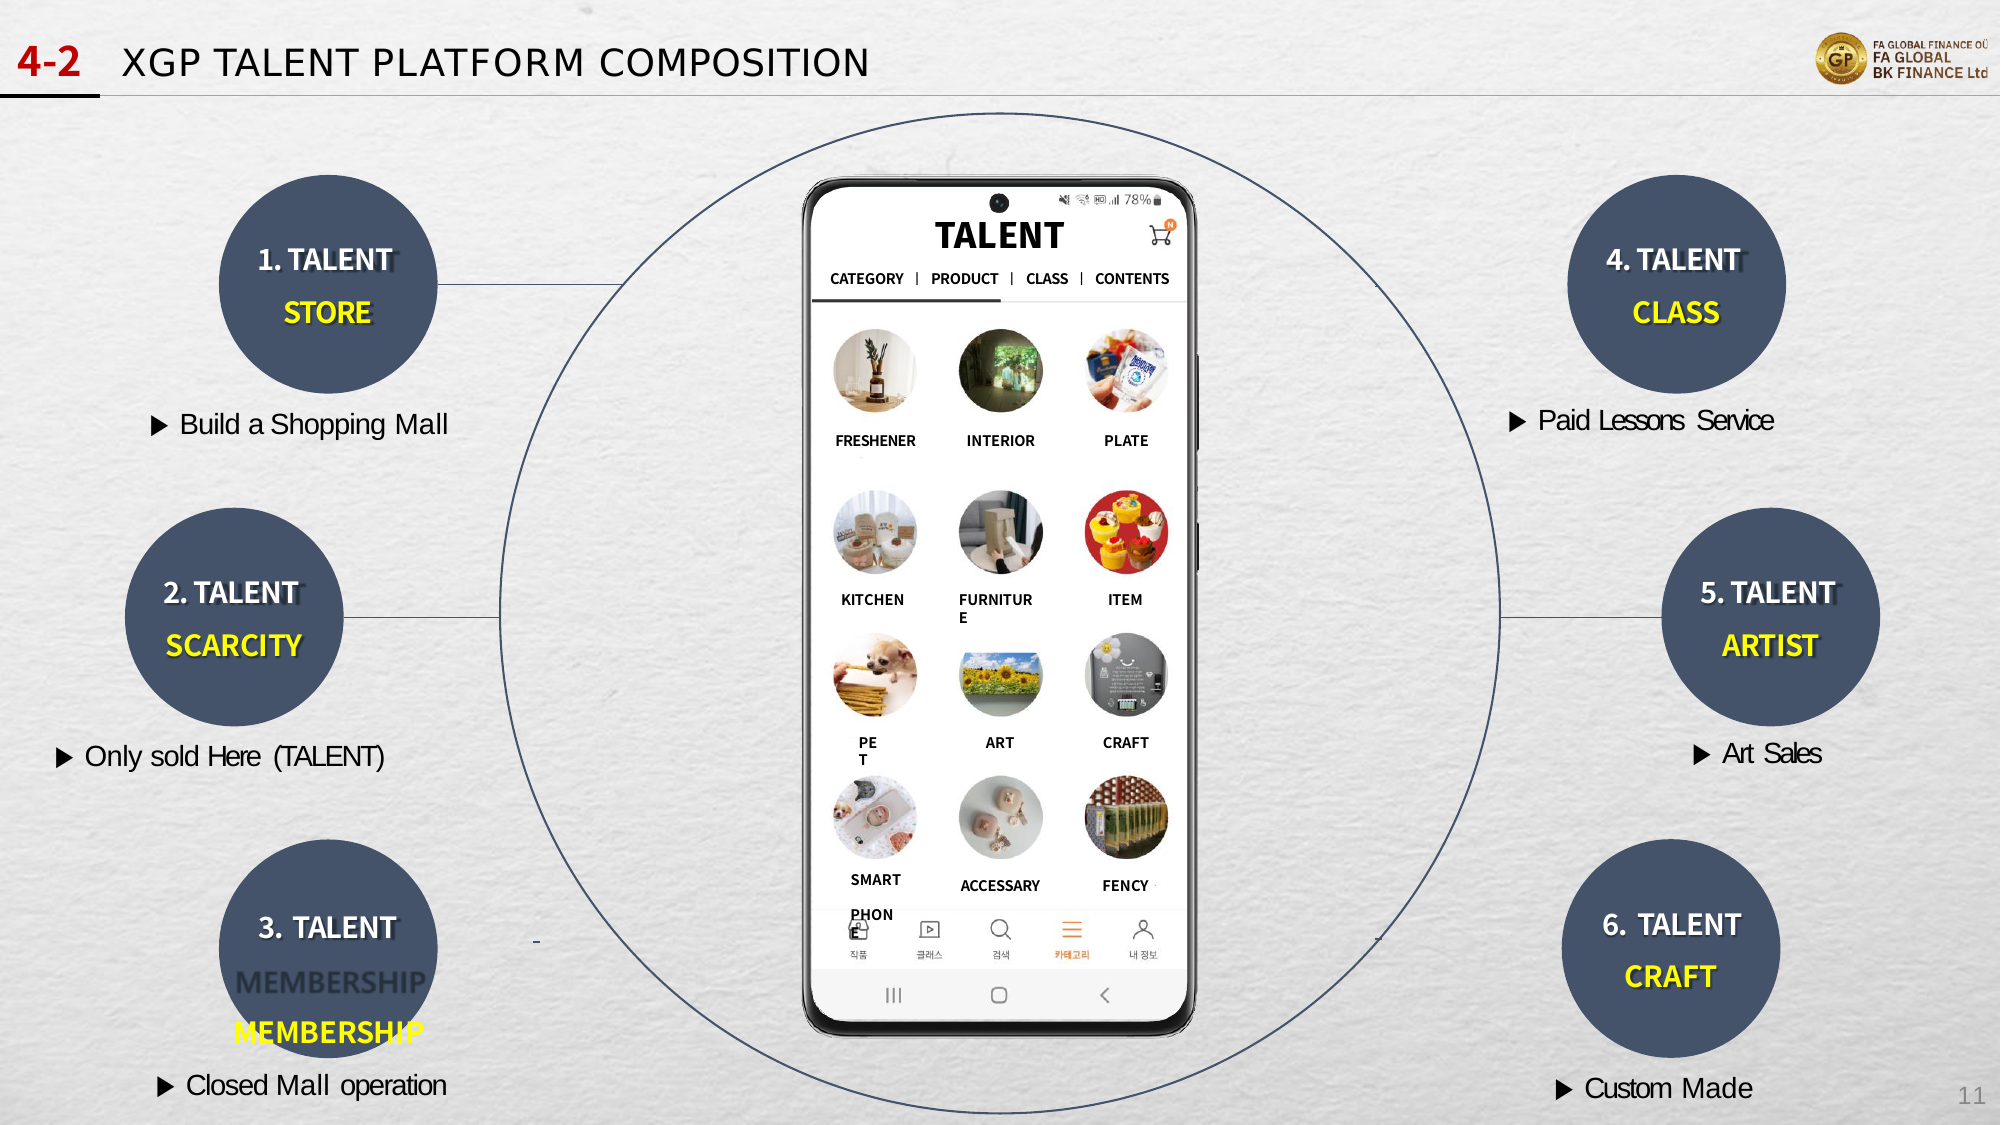

# 4-2	XGP TALENT PLATFORM COMPOSITION

TALENT
CATEGORY ㅣ PRODUCT ㅣ CLASS ㅣ CONTENTS
1. TALENT  STORE
4. TALENT  CLASS

▶ Paid Lessons Service
▶ Build a Shopping Mall
FRESHENER
INTERIOR
PLATE

2. TALENT  SCARCITY
5. TALENT  ARTIST
KITCHEN
FURNITURE
ITEM
PET
ART
CRAFT
▶ Art Sales
▶ Only sold Here (TALENT)

SMART  PHONE
FENCY
ACCESSARY
 		6. TALENT
CRAFT
3. TALENT 	 	           MEMBERSHIP
▶ Closed Mall operation
▶ Custom Made
11